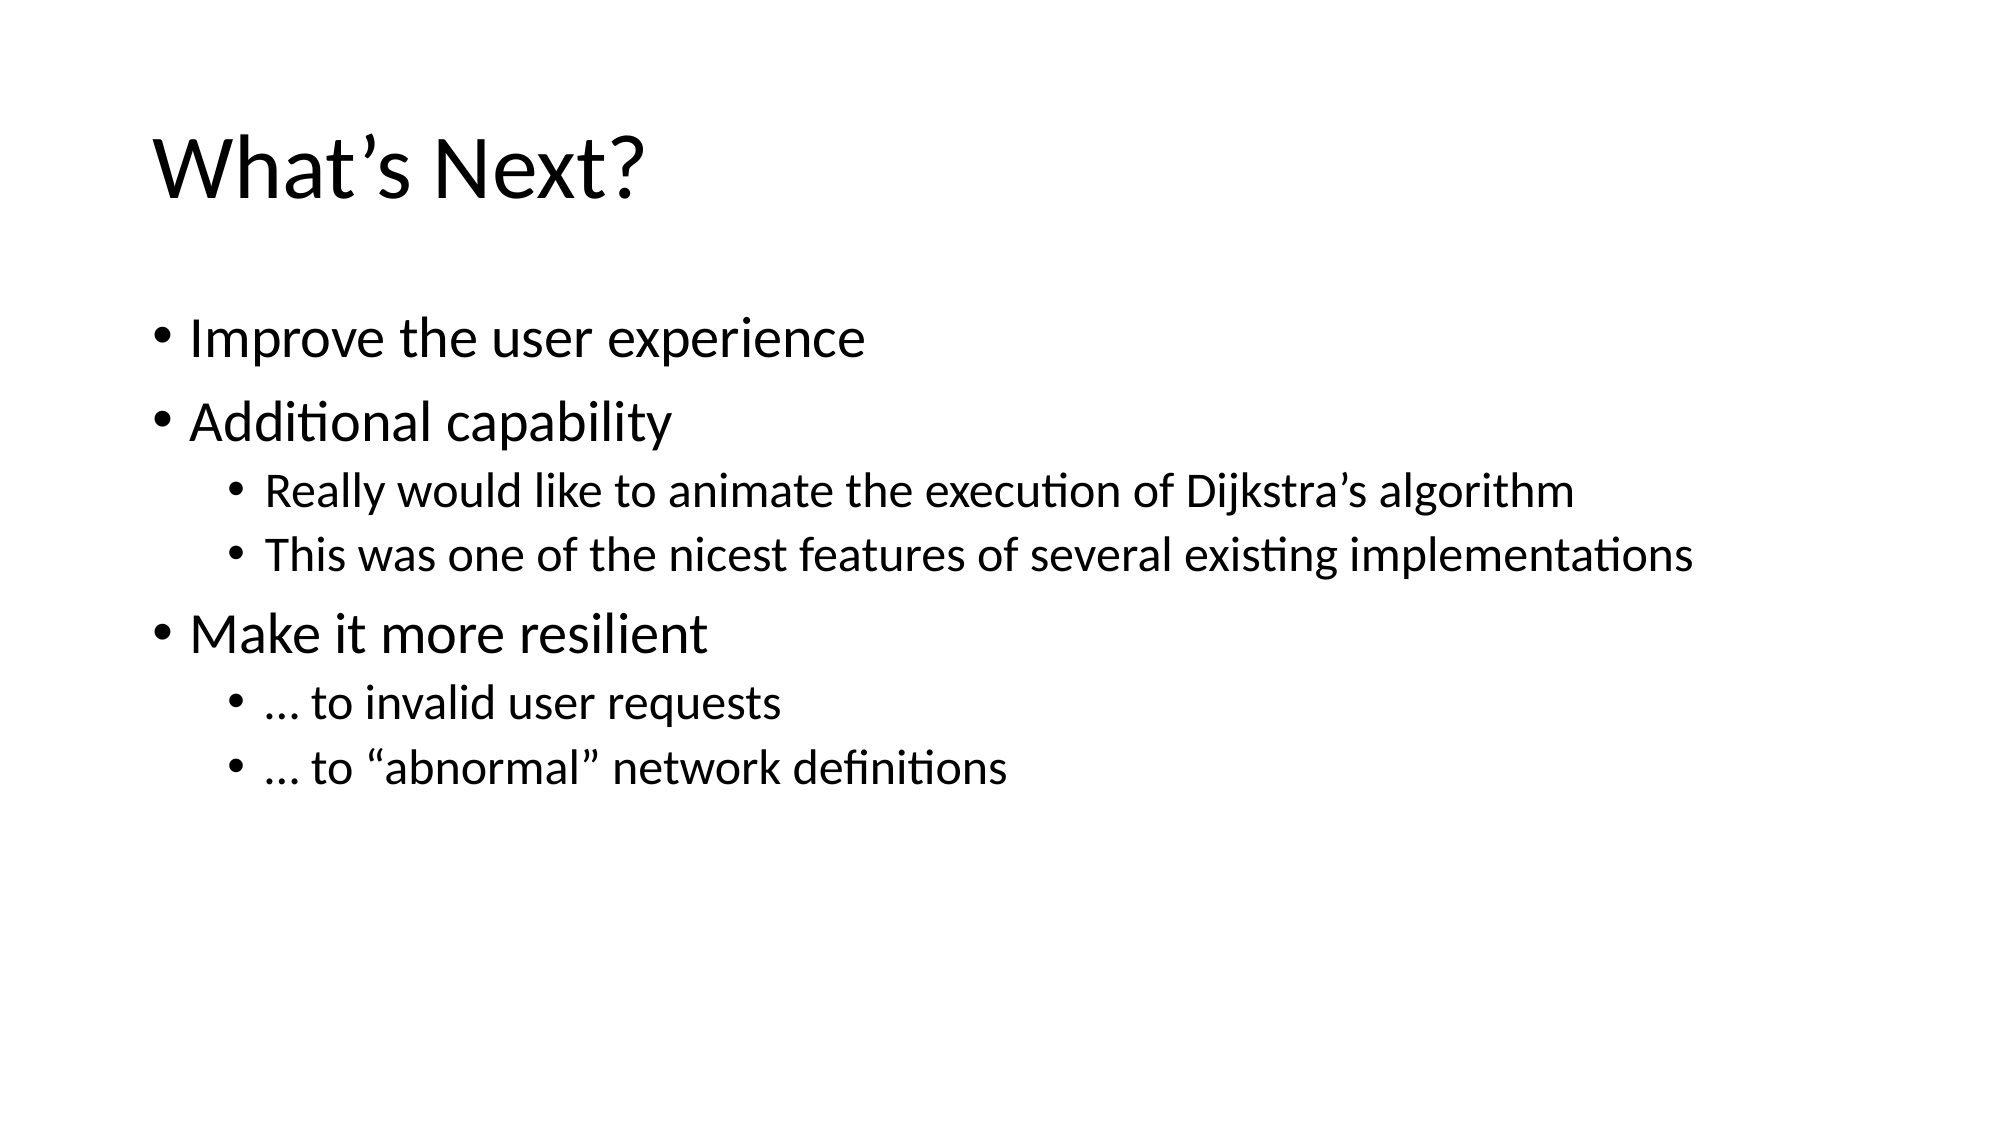

# What’s Next?
Improve the user experience
Additional capability
Really would like to animate the execution of Dijkstra’s algorithm
This was one of the nicest features of several existing implementations
Make it more resilient
… to invalid user requests
… to “abnormal” network definitions